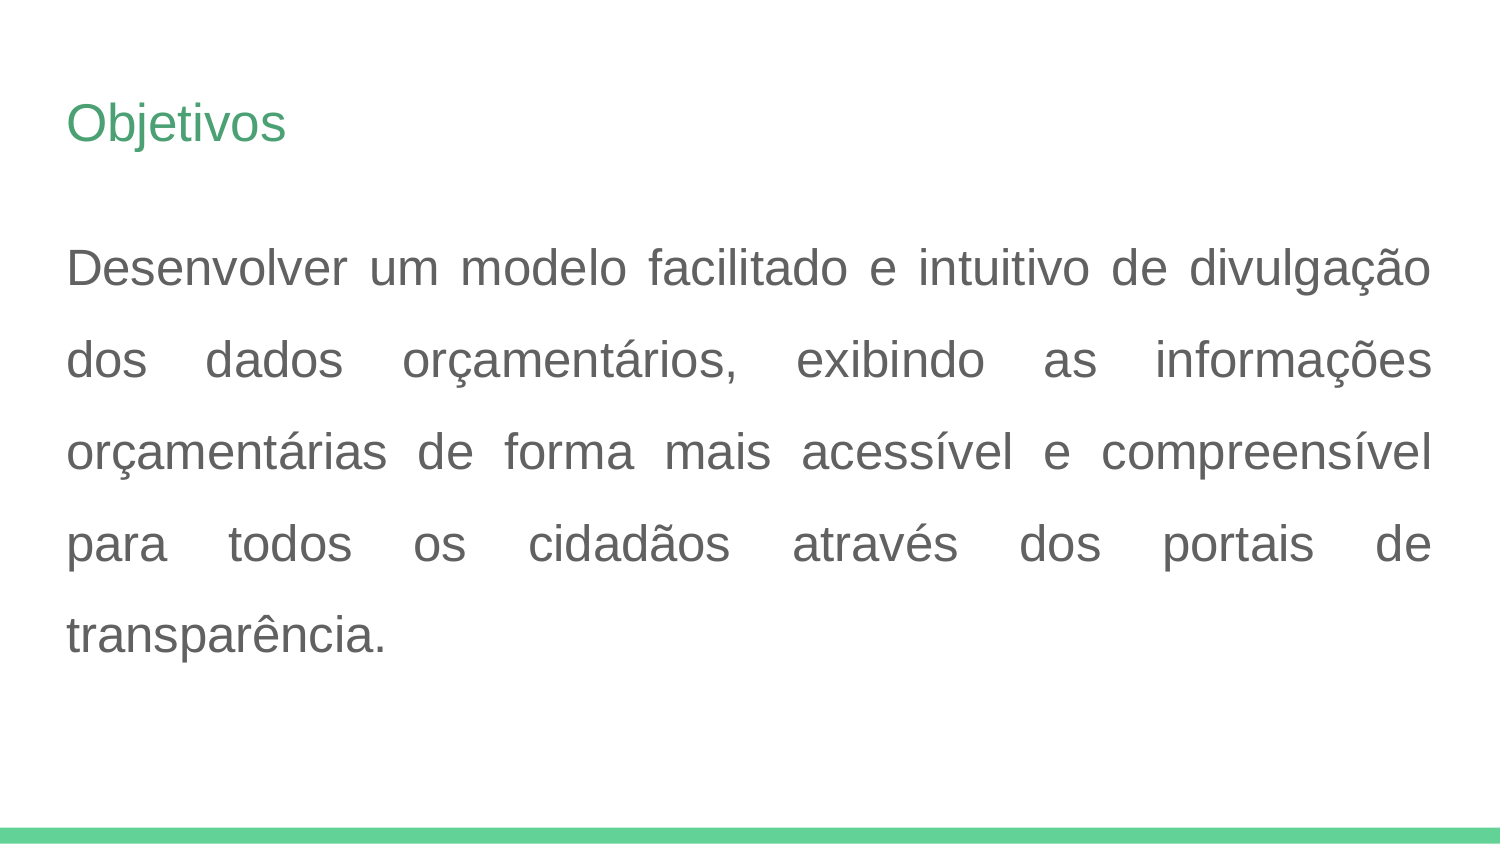

# Objetivos
Desenvolver um modelo facilitado e intuitivo de divulgação dos dados orçamentários, exibindo as informações orçamentárias de forma mais acessível e compreensível para todos os cidadãos através dos portais de transparência.